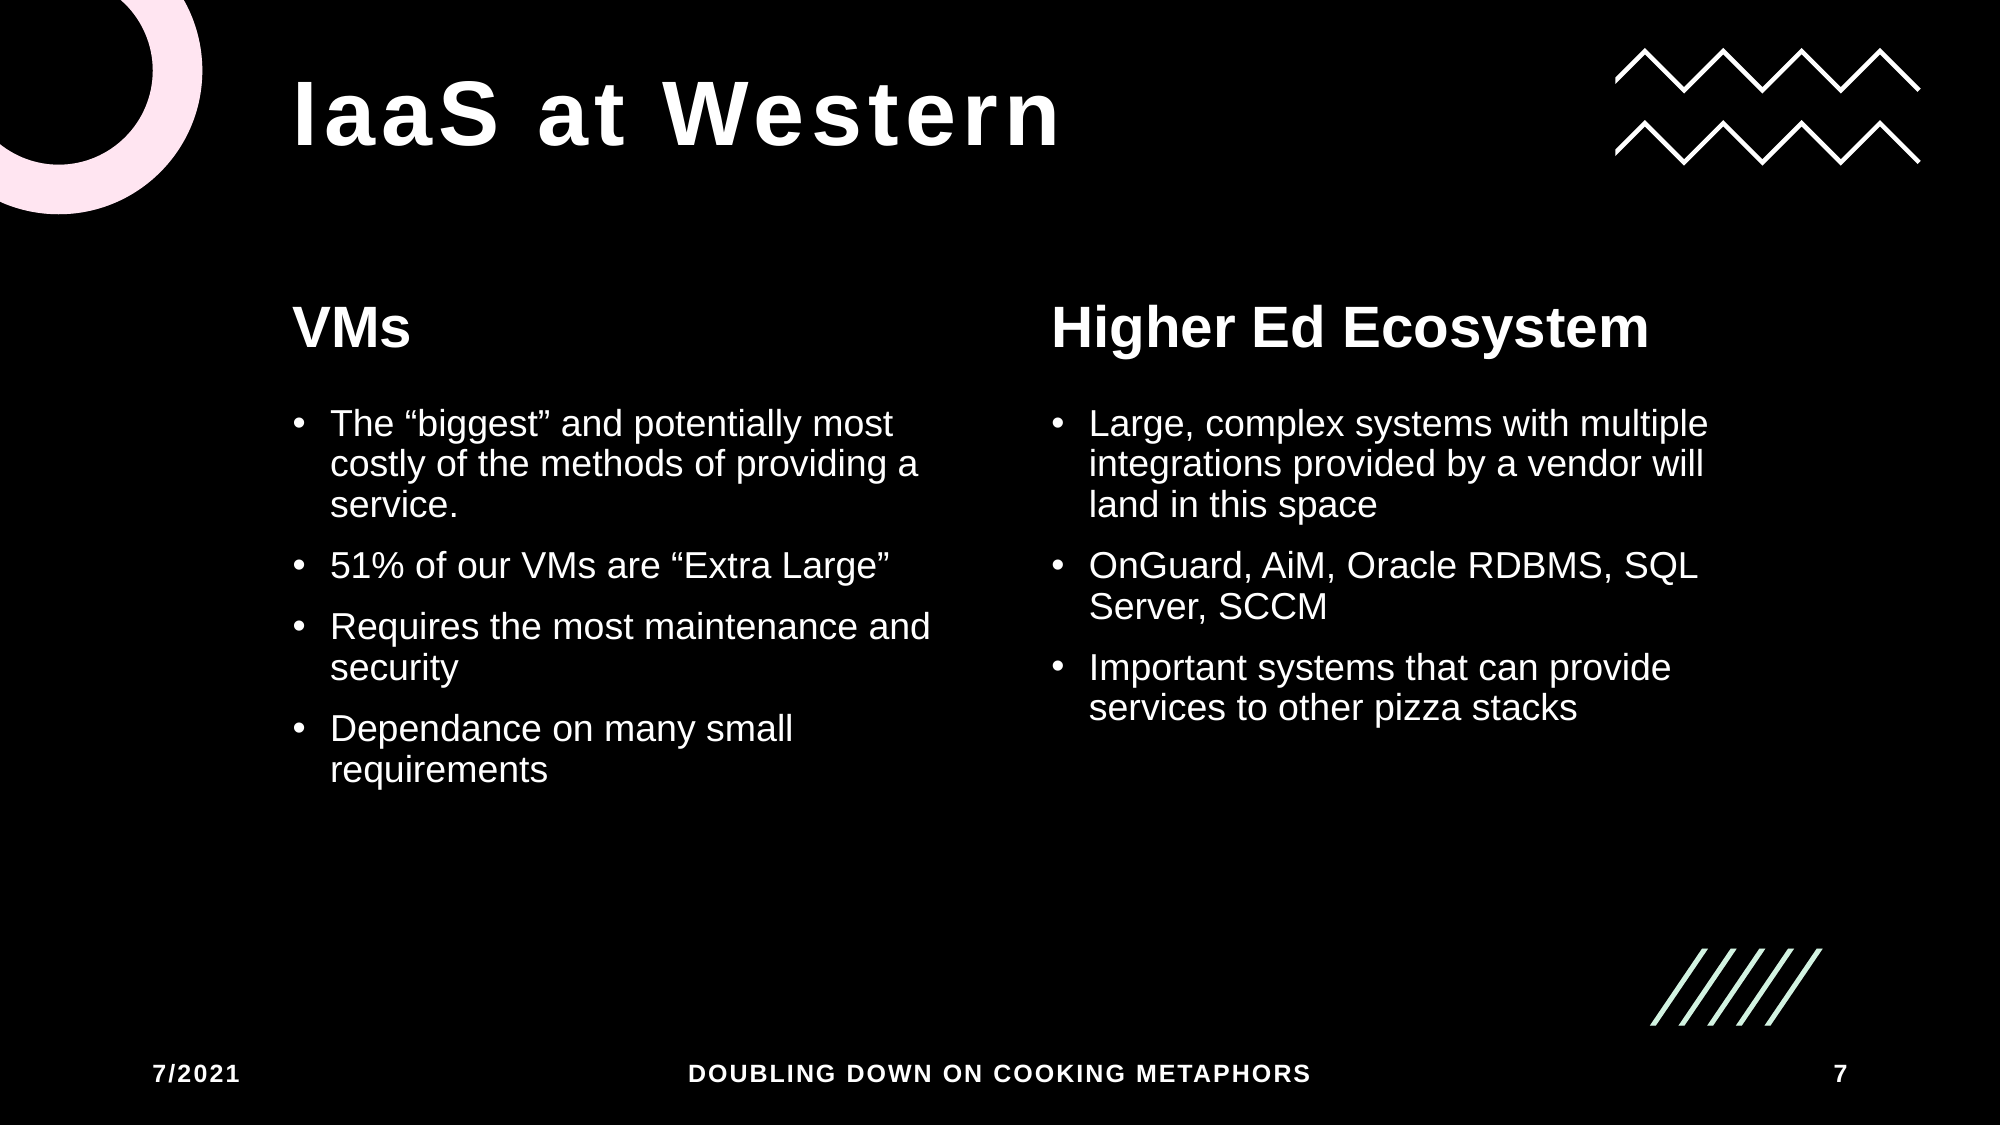

# IaaS at Western
VMs
Higher Ed Ecosystem
The “biggest” and potentially most costly of the methods of providing a service.
51% of our VMs are “Extra Large”
Requires the most maintenance and security
Dependance on many small requirements
Large, complex systems with multiple integrations provided by a vendor will land in this space
OnGuard, AiM, Oracle RDBMS, SQL Server, SCCM
Important systems that can provide services to other pizza stacks
7/2021
Doubling down on Cooking Metaphors
7